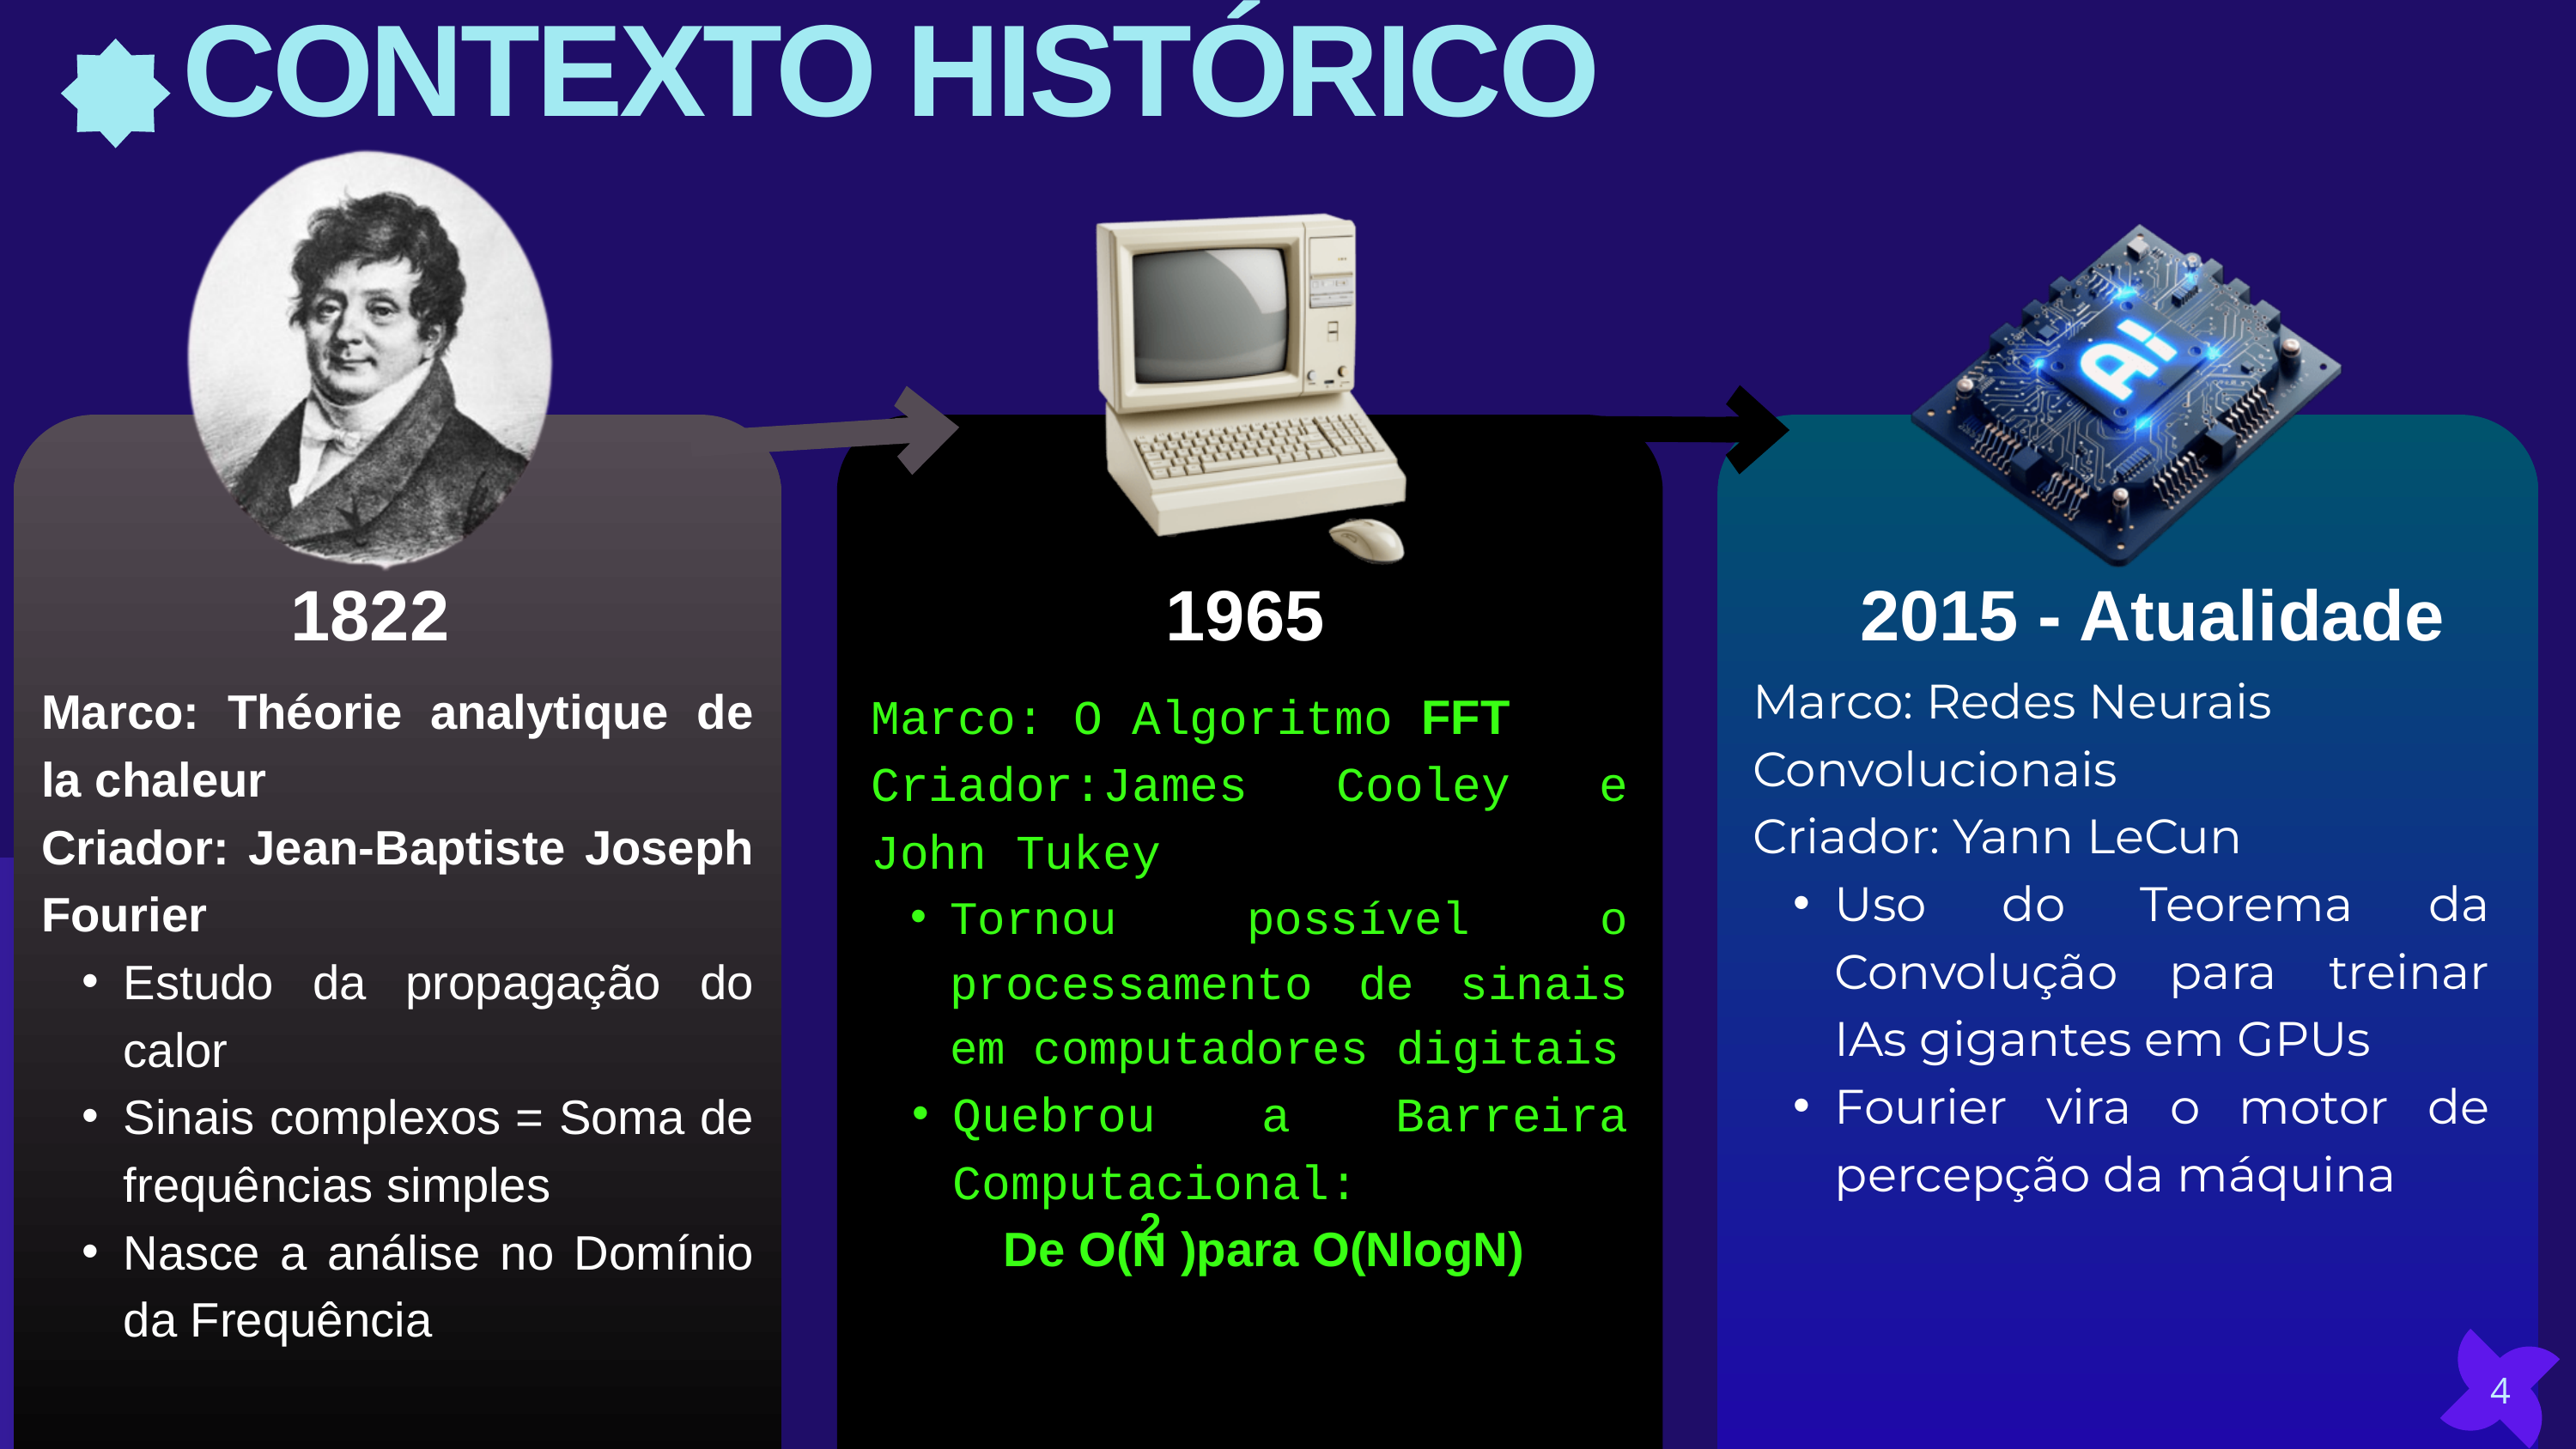

CONTEXTO HISTÓRICO

1822
1965
2015 - Atualidade
Marco: Redes Neurais Convolucionais
Criador: Yann LeCun
Uso do Teorema da Convolução para treinar IAs gigantes em GPUs
Fourier vira o motor de percepção da máquina
Marco: Théorie analytique de la chaleur
Criador: Jean-Baptiste Joseph Fourier
Estudo da propagação do calor
Sinais complexos = Soma de frequências simples
Nasce a análise no Domínio da Frequência
Marco: O Algoritmo FFT
Criador:James Cooley e John Tukey
Tornou possível o processamento de sinais em computadores digitais
Quebrou a Barreira Computacional:
 De O(N )para O(NlogN)

2

4